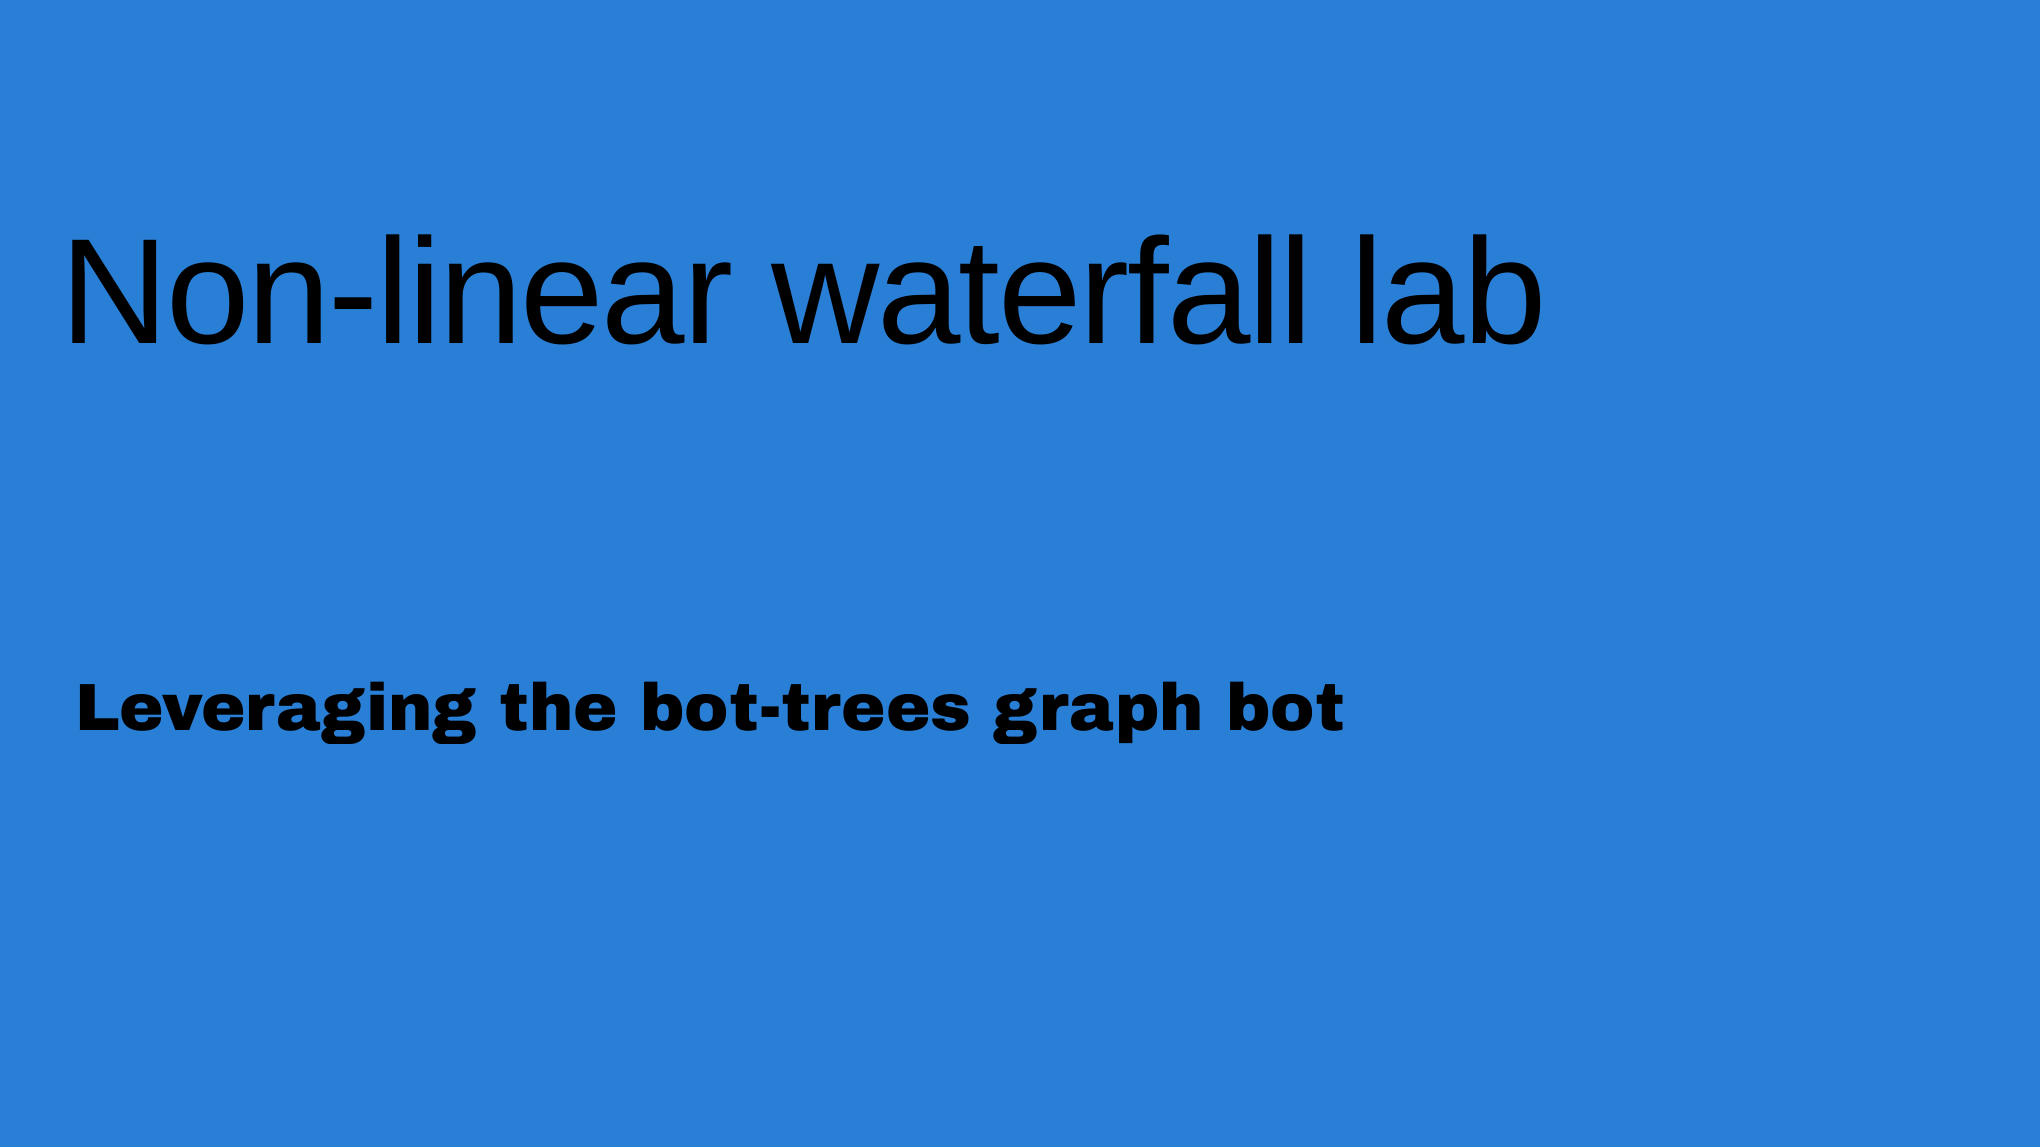

# Non-linear waterfall lab
Leveraging the bot-trees graph bot